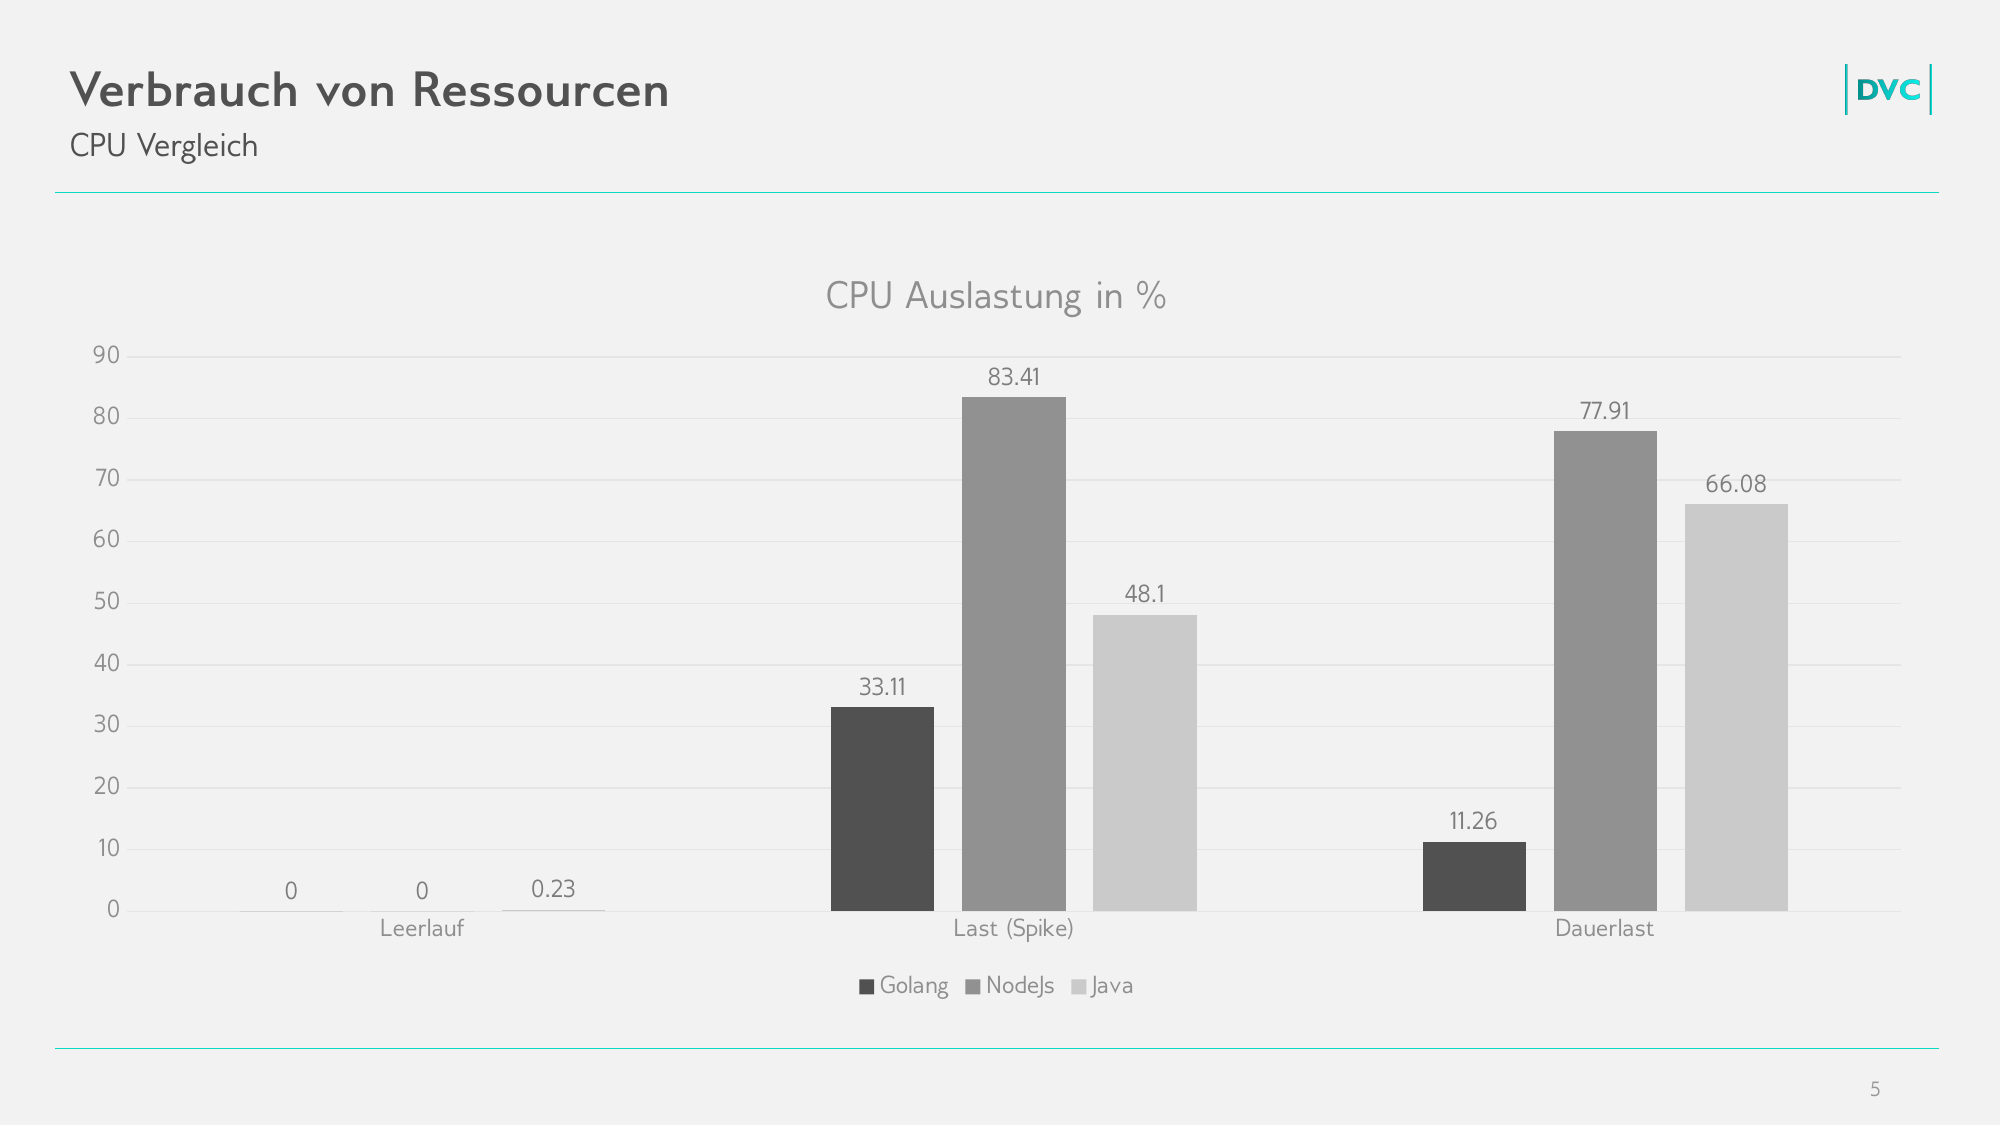

# Verbrauch von Ressourcen
CPU Vergleich

### Chart: CPU Auslastung in %

| Category | Golang | NodeJs | Java |
|---|---|---|---|
| Leerlauf | 0.0 | 0.0 | 0.23 |
| Last (Spike) | 33.11 | 83.41 | 48.1 |
| Dauerlast | 11.26 | 77.91 | 66.08 |
5